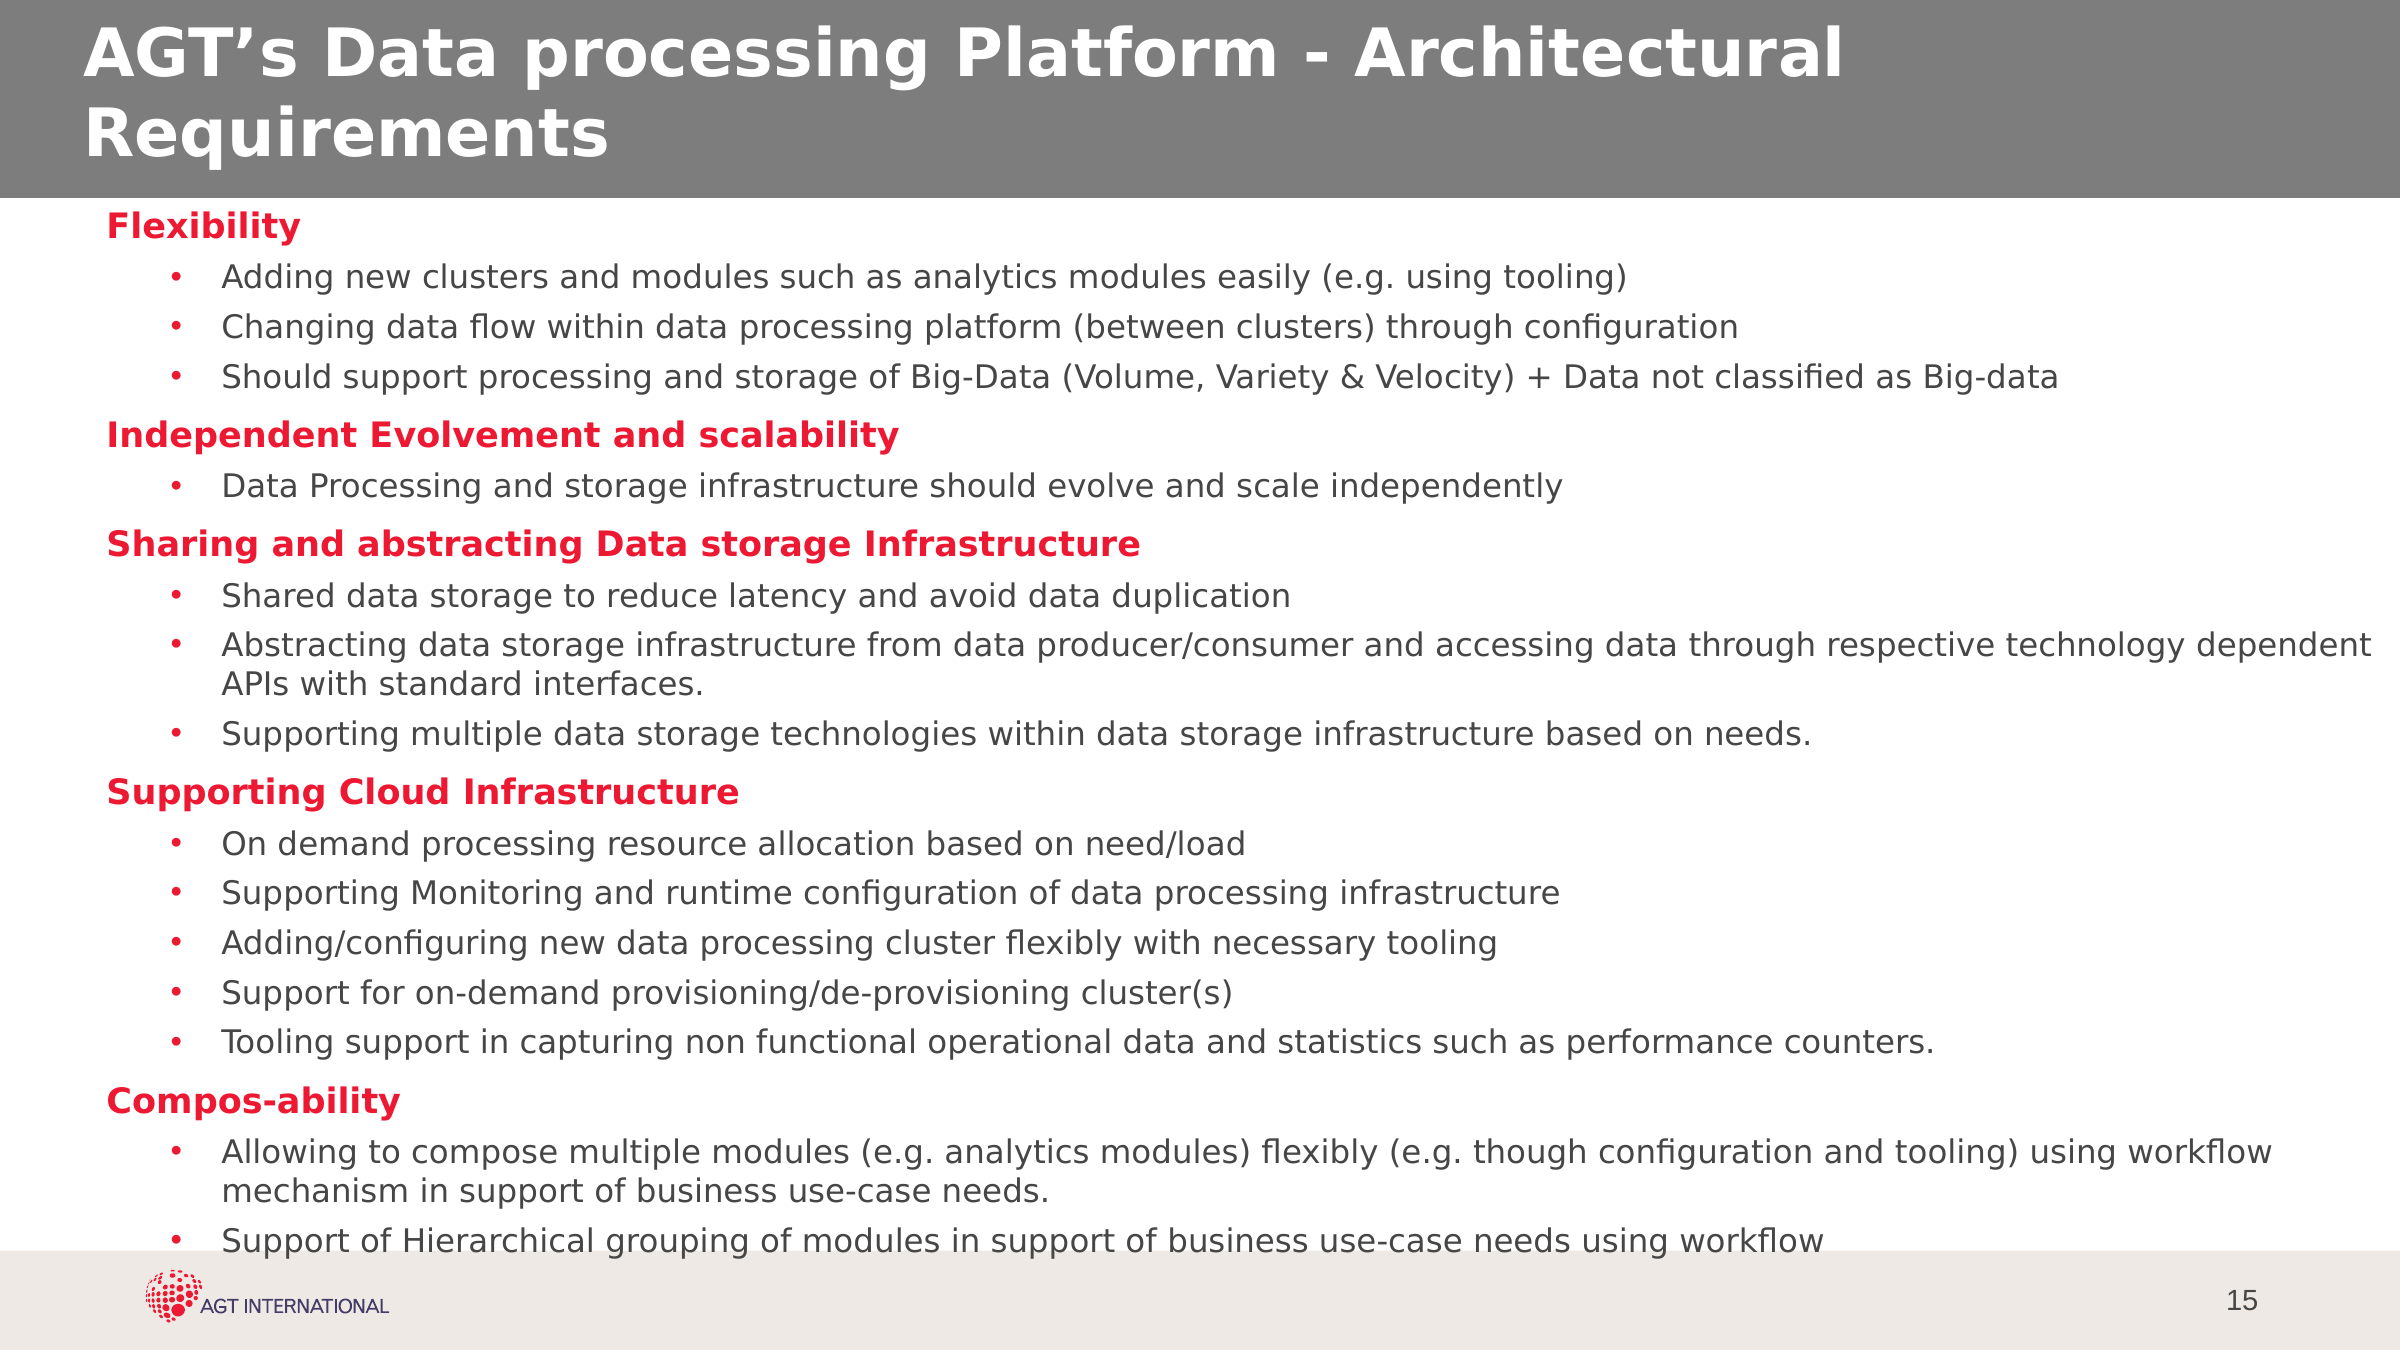

# AGT’s Data processing Platform - Architectural Requirements
Flexibility
Adding new clusters and modules such as analytics modules easily (e.g. using tooling)
Changing data flow within data processing platform (between clusters) through configuration
Should support processing and storage of Big-Data (Volume, Variety & Velocity) + Data not classified as Big-data
Independent Evolvement and scalability
Data Processing and storage infrastructure should evolve and scale independently
Sharing and abstracting Data storage Infrastructure
Shared data storage to reduce latency and avoid data duplication
Abstracting data storage infrastructure from data producer/consumer and accessing data through respective technology dependent APIs with standard interfaces.
Supporting multiple data storage technologies within data storage infrastructure based on needs.
Supporting Cloud Infrastructure
On demand processing resource allocation based on need/load
Supporting Monitoring and runtime configuration of data processing infrastructure
Adding/configuring new data processing cluster flexibly with necessary tooling
Support for on-demand provisioning/de-provisioning cluster(s)
Tooling support in capturing non functional operational data and statistics such as performance counters.
Compos-ability
Allowing to compose multiple modules (e.g. analytics modules) flexibly (e.g. though configuration and tooling) using workflow mechanism in support of business use-case needs.
Support of Hierarchical grouping of modules in support of business use-case needs using workflow